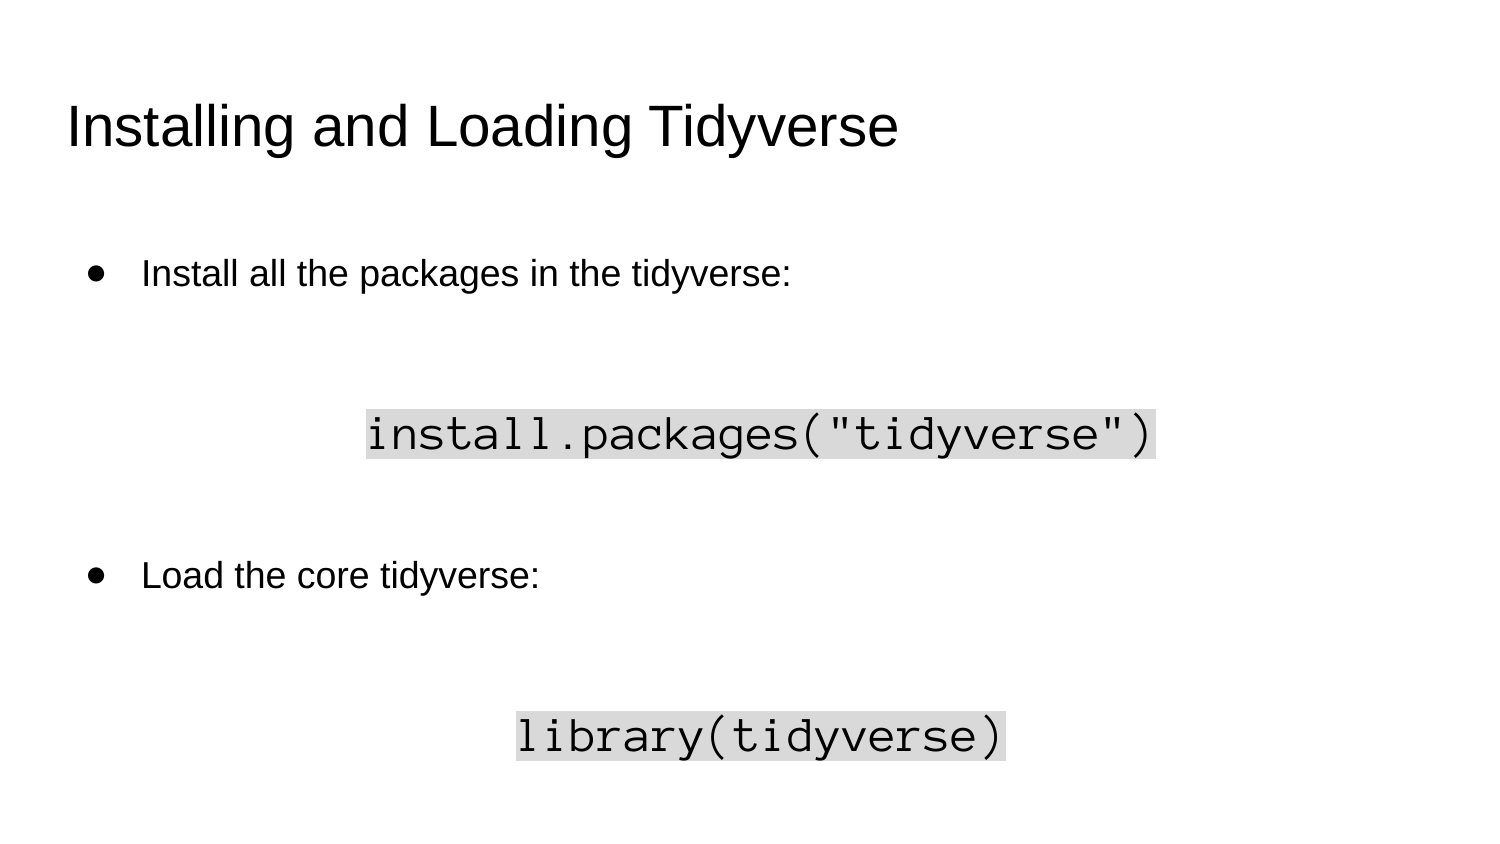

# Installing and Loading Tidyverse
Install all the packages in the tidyverse:
install.packages("tidyverse")
Load the core tidyverse:
library(tidyverse)